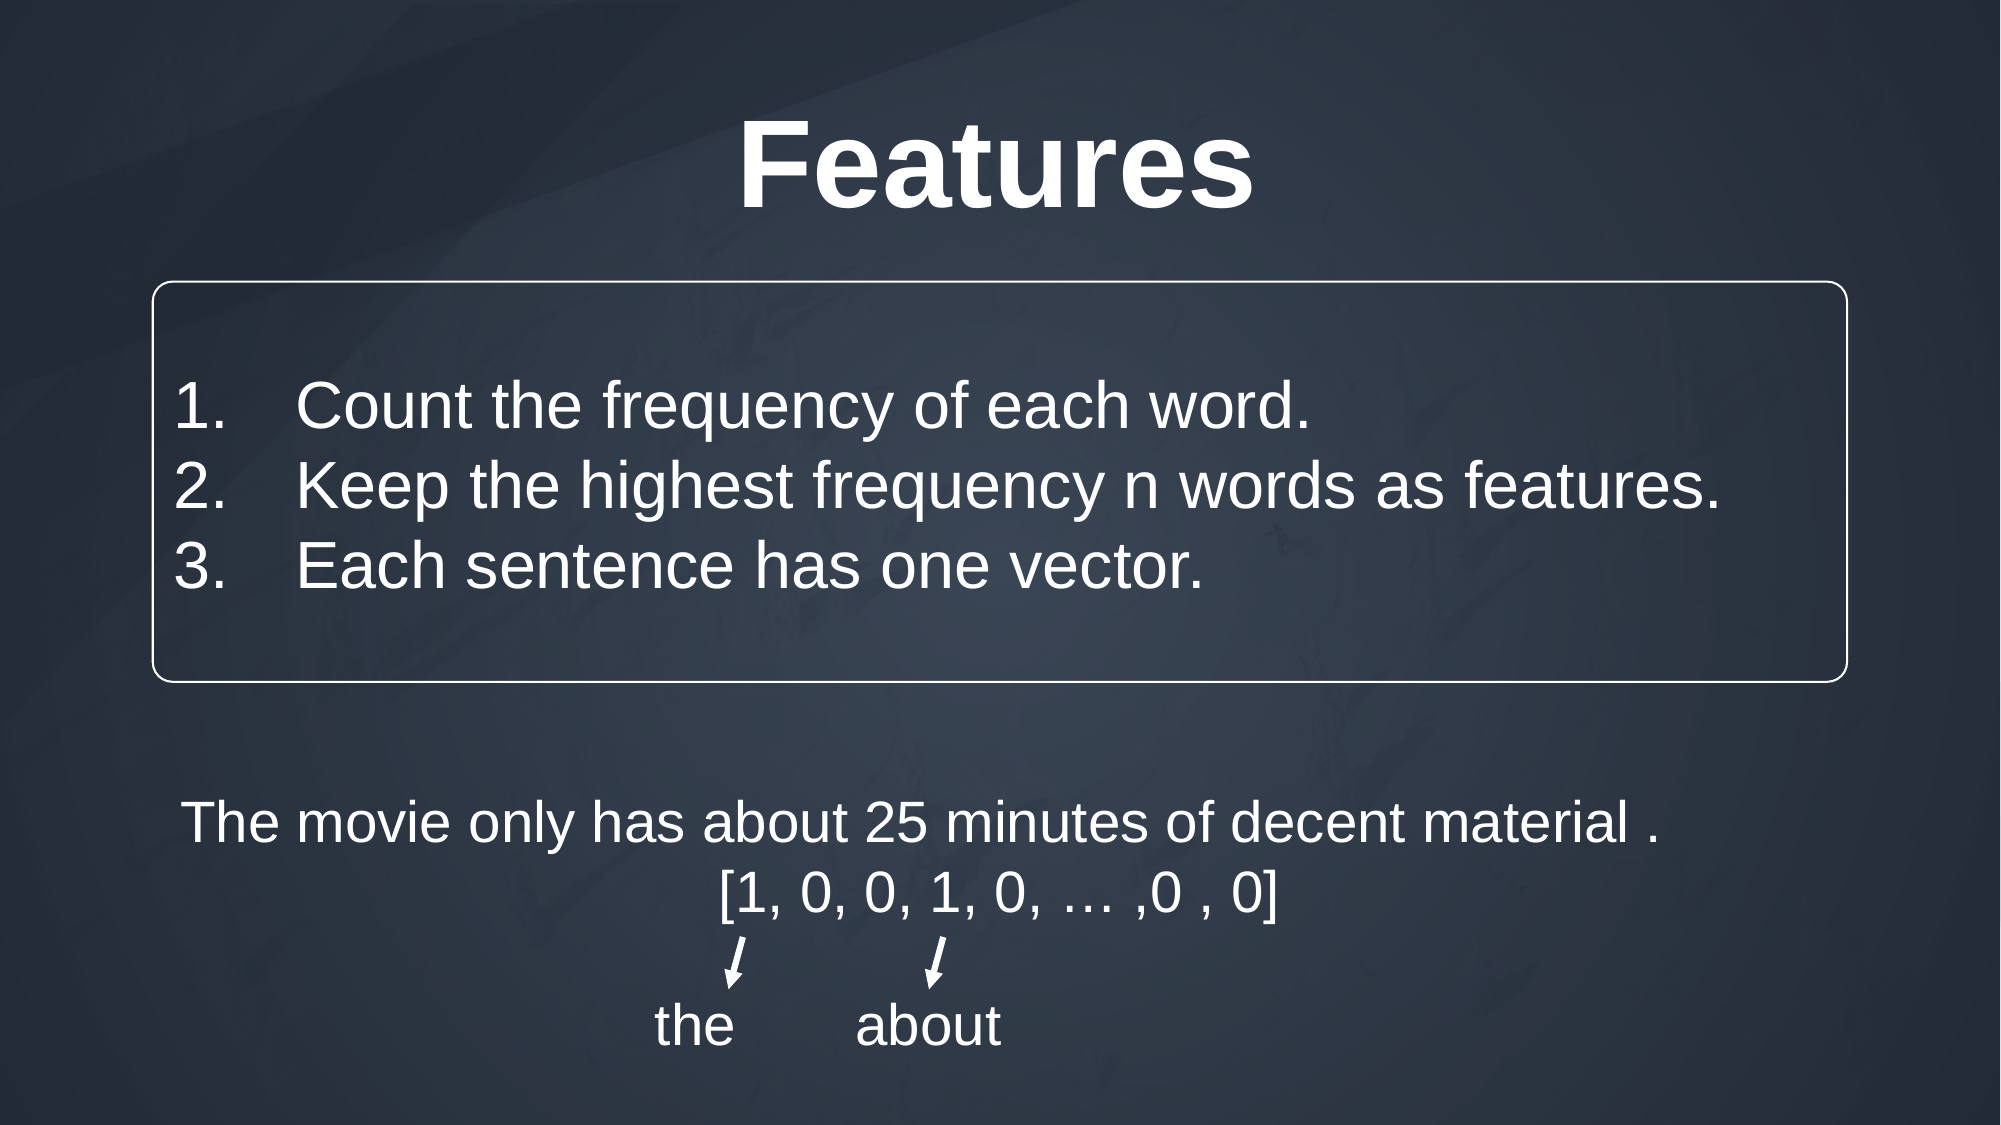

Features
Count the frequency of each word.
Keep the highest frequency n words as features.
Each sentence has one vector.
The movie only has about 25 minutes of decent material .
[1, 0, 0, 1, 0, … ,0 , 0]
the
about